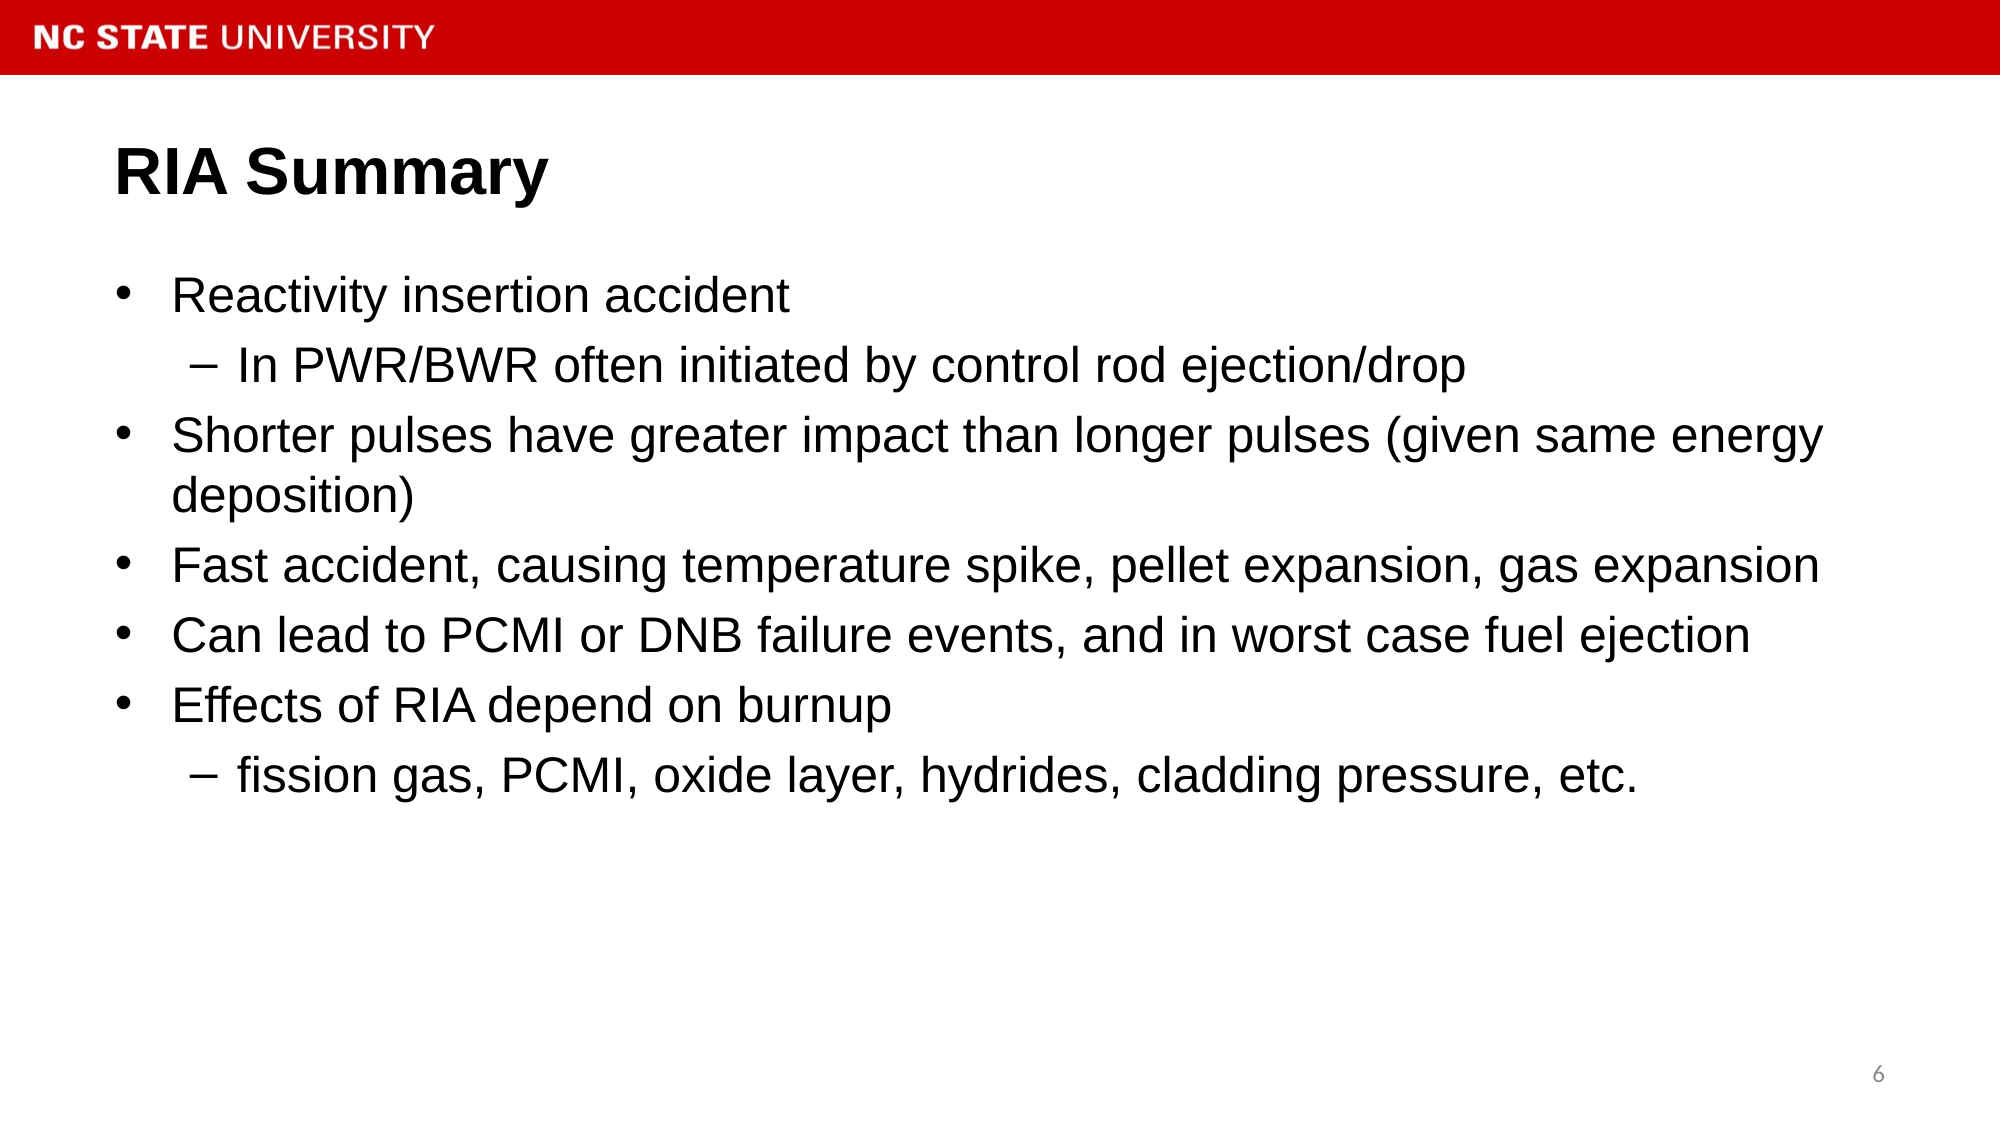

# RIA Summary
Reactivity insertion accident
In PWR/BWR often initiated by control rod ejection/drop
Shorter pulses have greater impact than longer pulses (given same energy deposition)
Fast accident, causing temperature spike, pellet expansion, gas expansion
Can lead to PCMI or DNB failure events, and in worst case fuel ejection
Effects of RIA depend on burnup
fission gas, PCMI, oxide layer, hydrides, cladding pressure, etc.

6